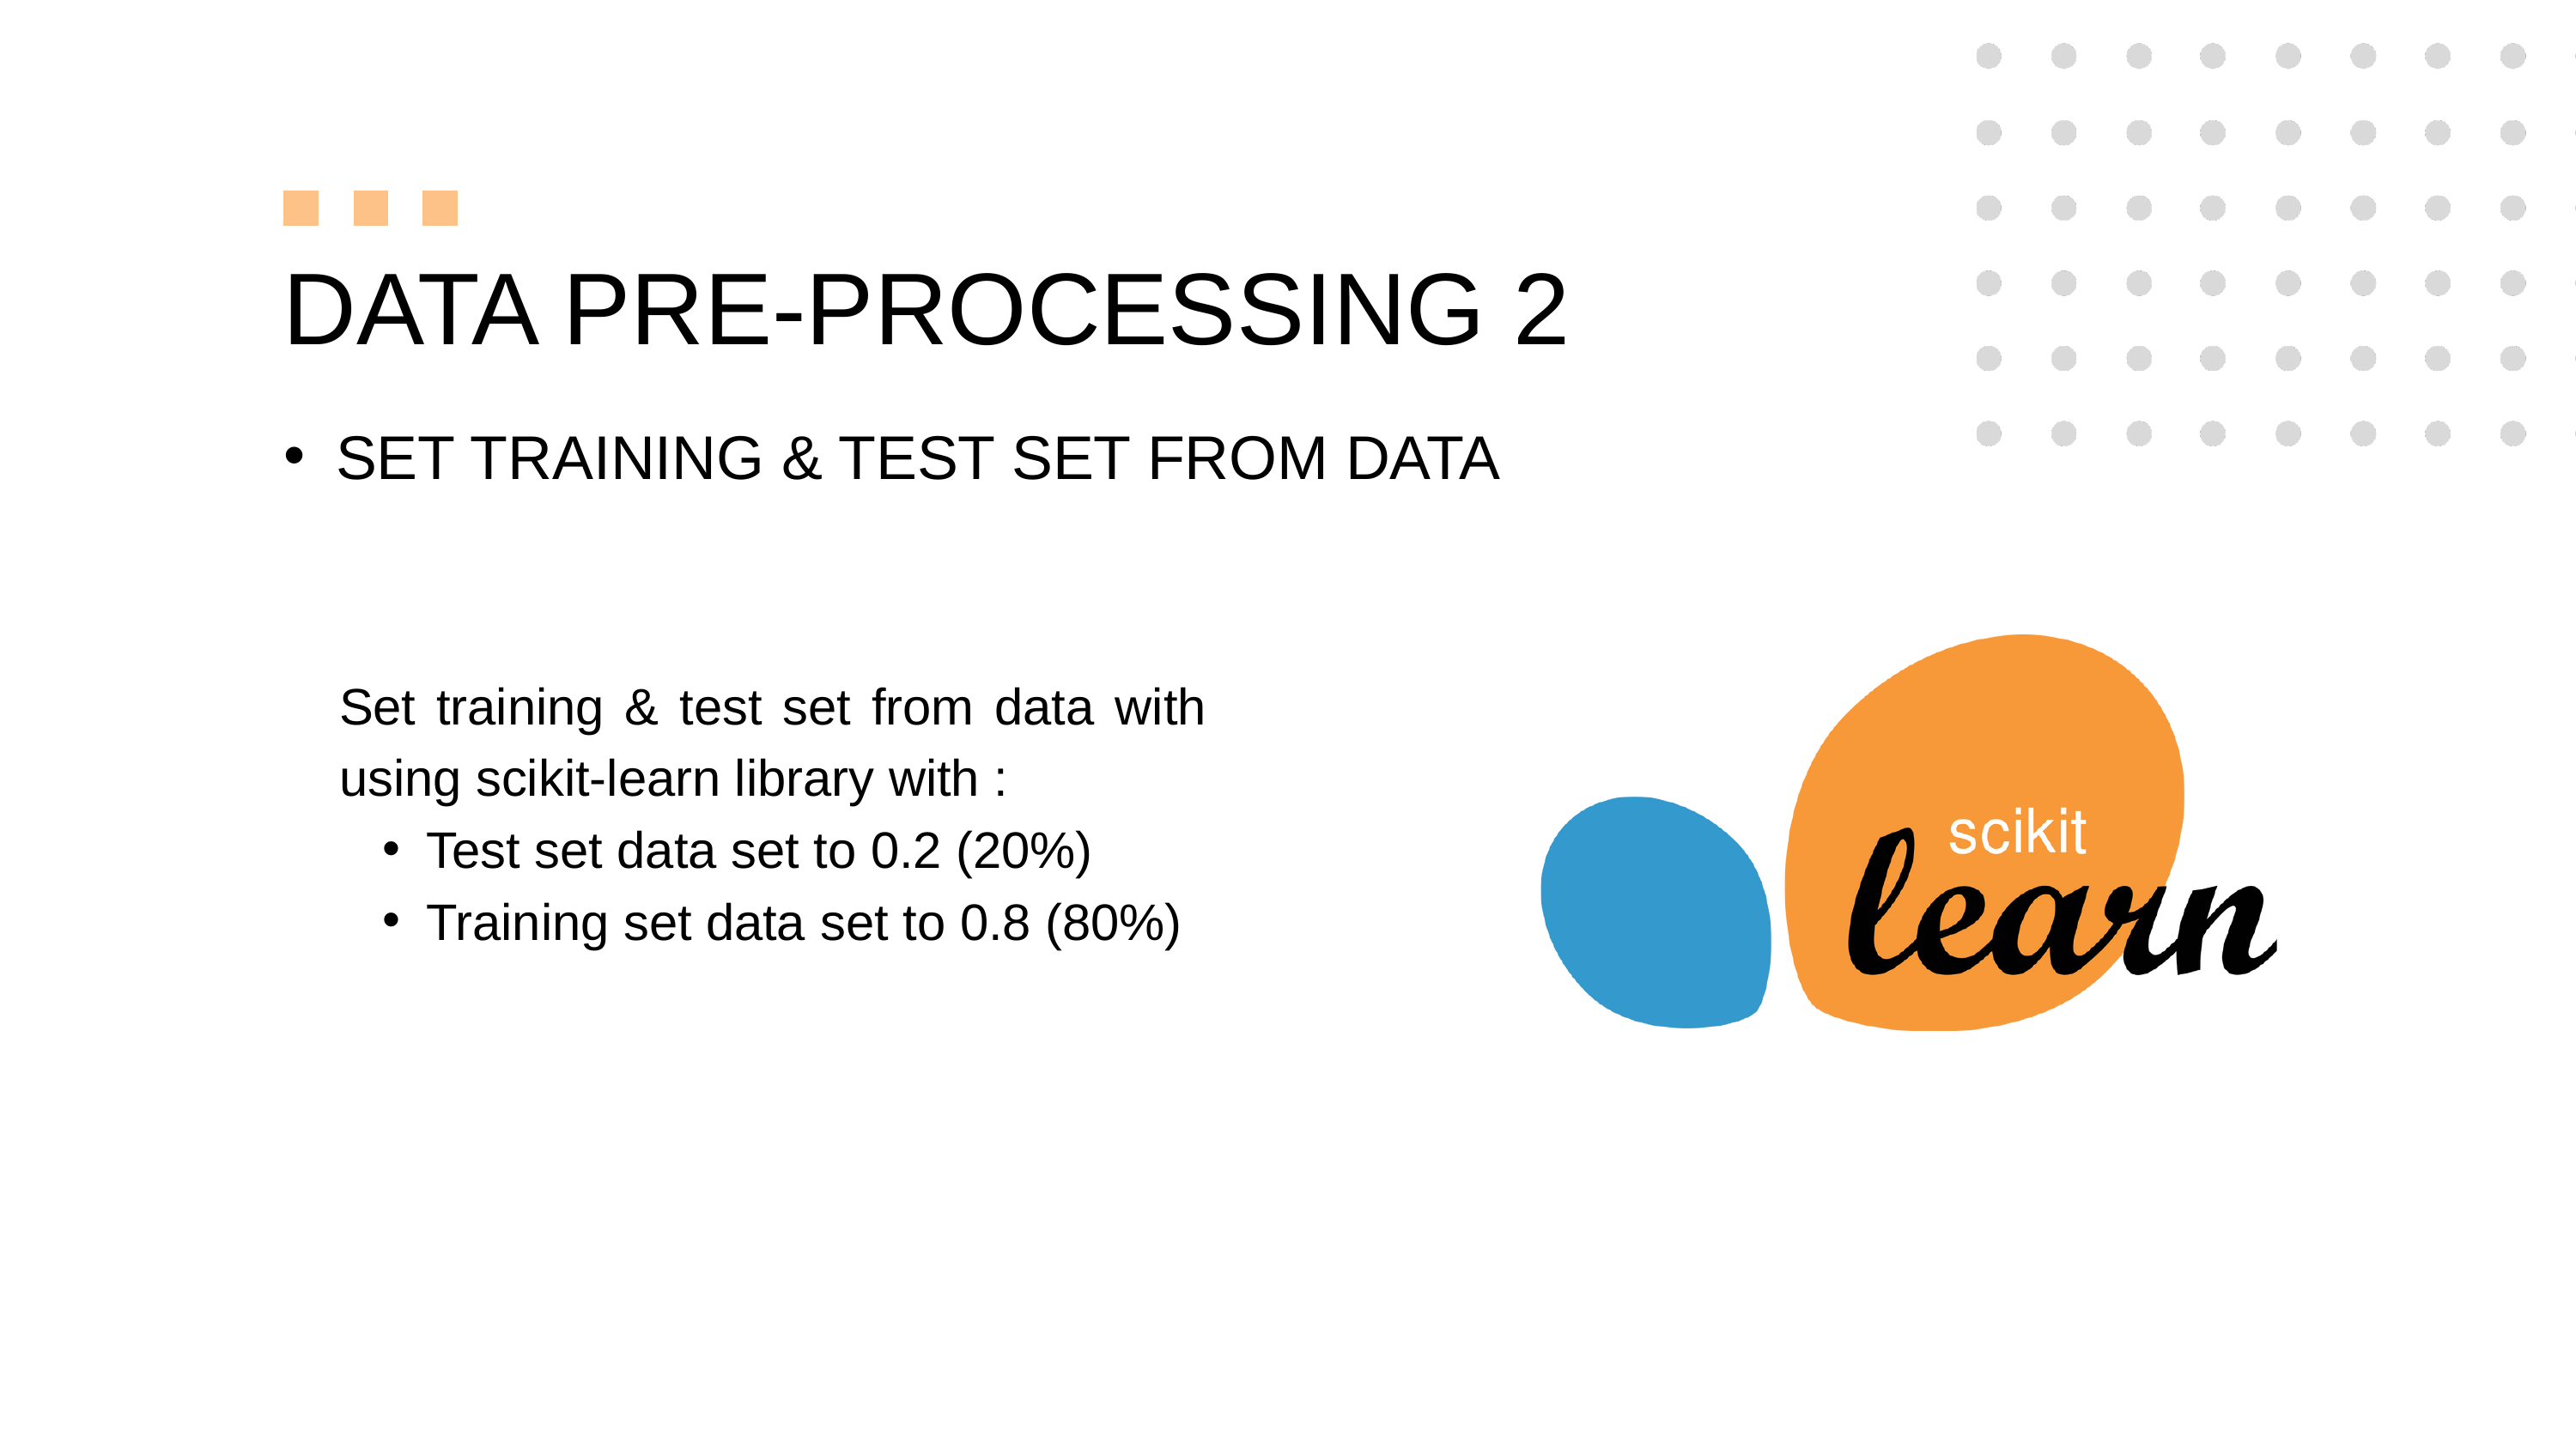

DATA PRE-PROCESSING 2
SET TRAINING & TEST SET FROM DATA

Set training & test set from data with using scikit-learn library with :
Test set data set to 0.2 (20%)
Training set data set to 0.8 (80%)